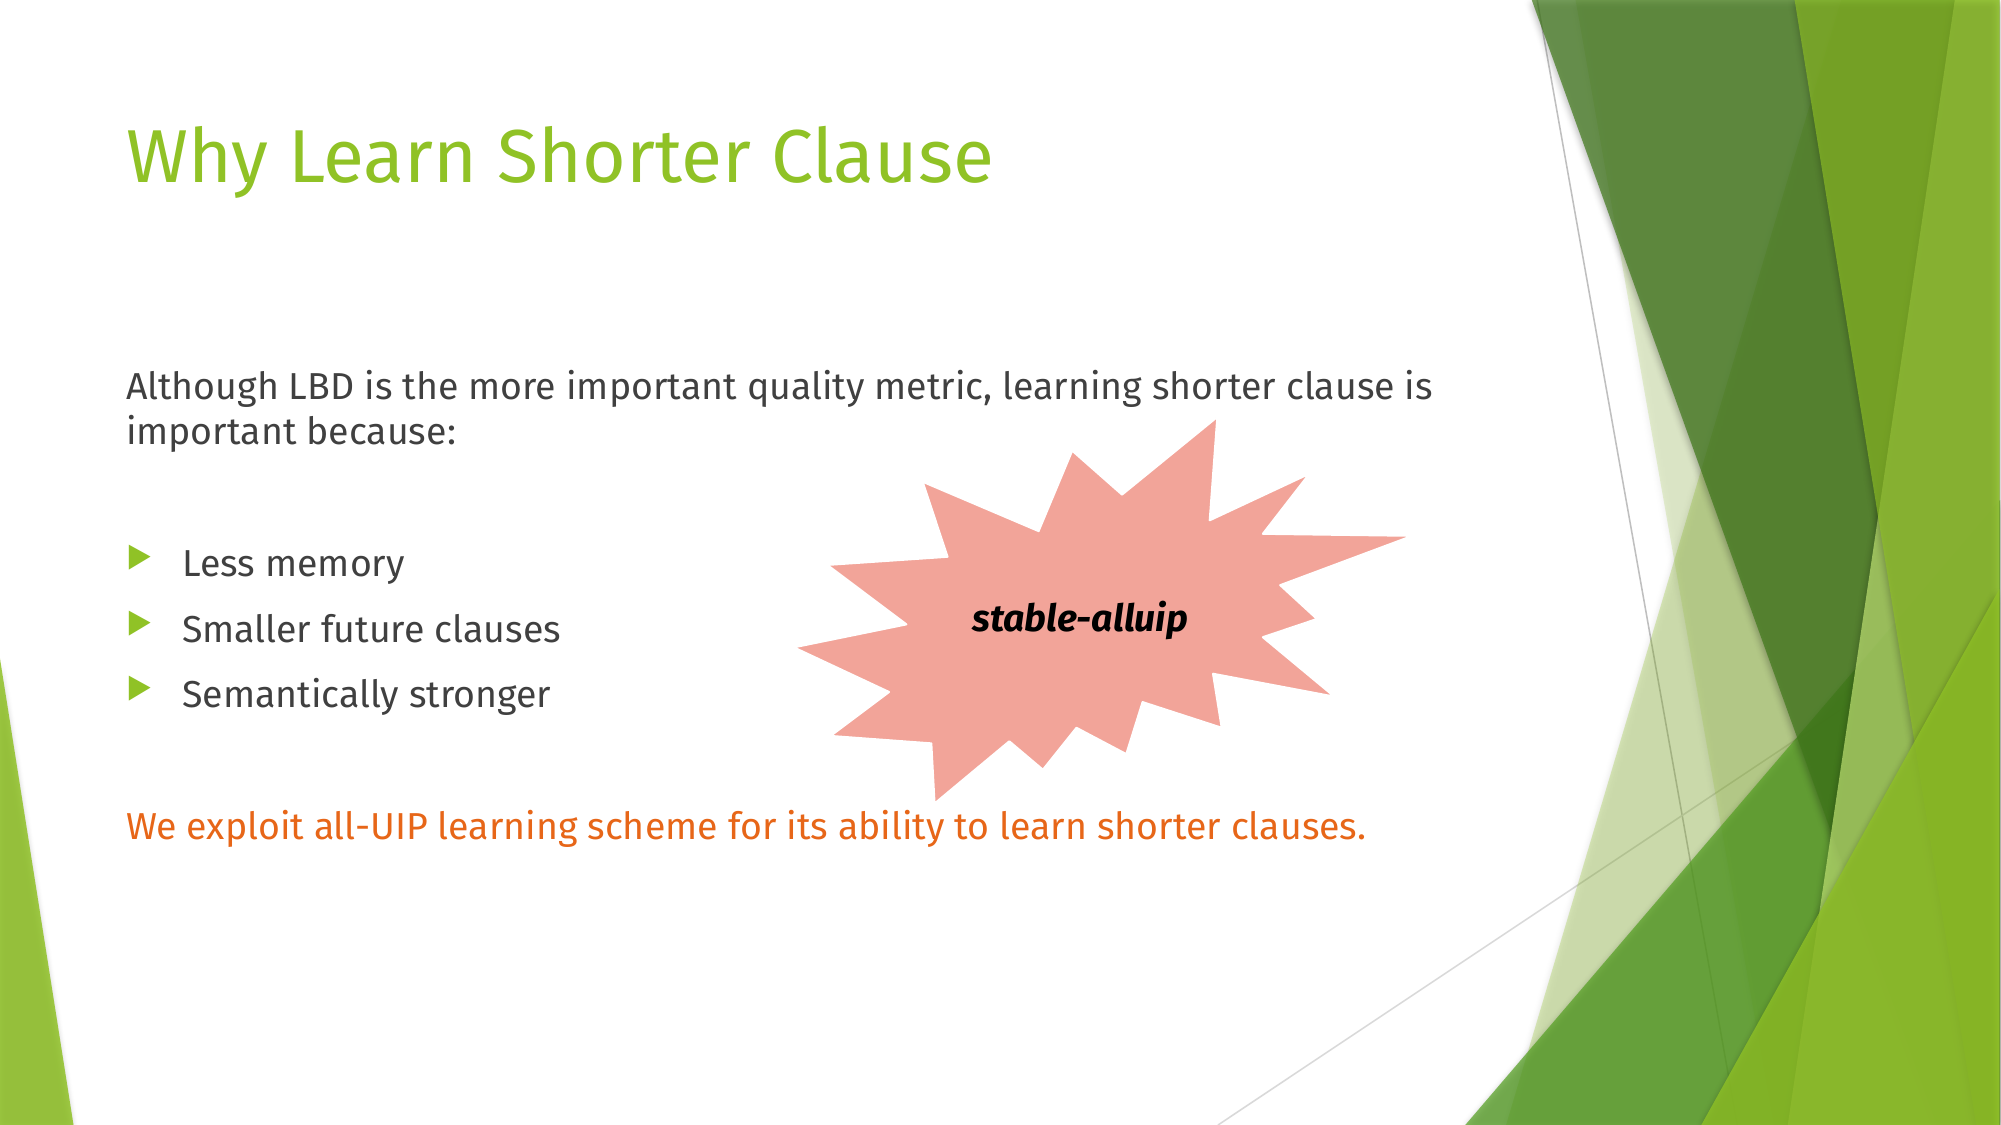

# Why Learn Shorter Clause
Although LBD is the more important quality metric, learning shorter clause is important because:

Less memory
Smaller future clauses
Semantically stronger

We exploit all-UIP learning scheme for its ability to learn shorter clauses.

stable-alluip